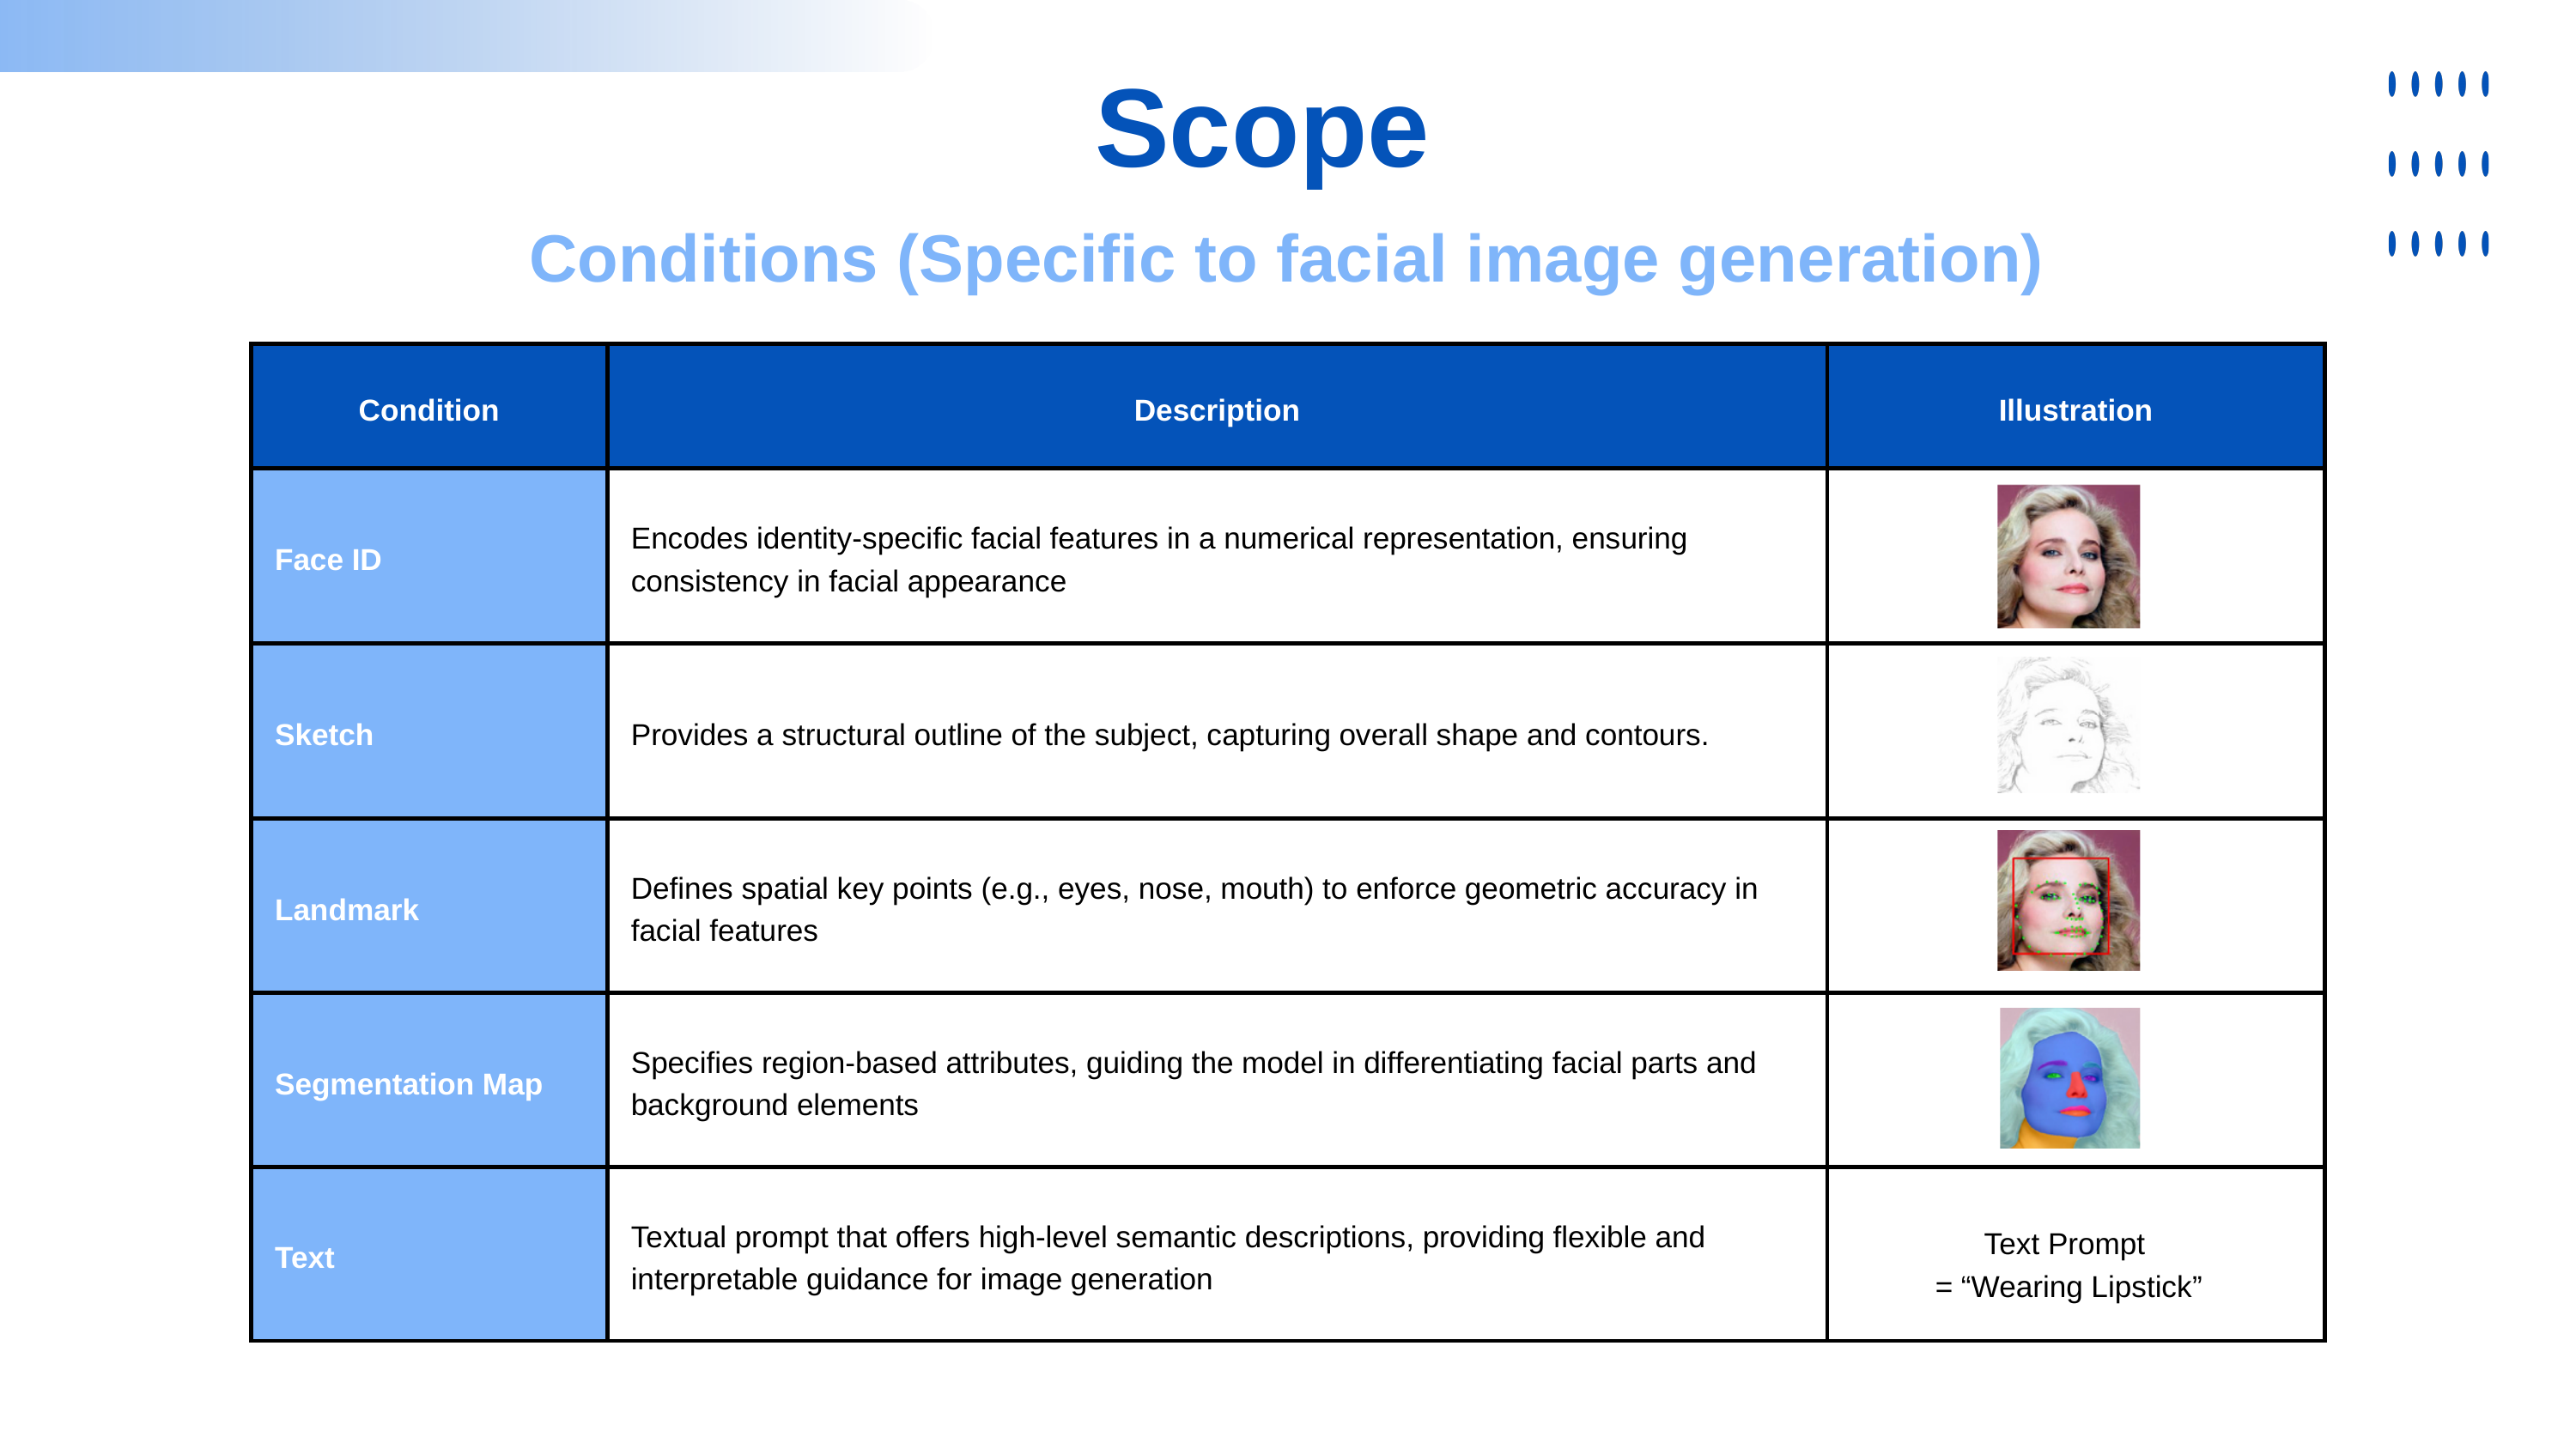

Scope

Conditions (Specific to facial image generation)
| Condition | Description | Illustration |
| --- | --- | --- |
| Face ID | Encodes identity-specific facial features in a numerical representation, ensuring consistency in facial appearance |  |
| Sketch | Provides a structural outline of the subject, capturing overall shape and contours. |  |
| Landmark | Defines spatial key points (e.g., eyes, nose, mouth) to enforce geometric accuracy in facial features |  |
| Segmentation Map | Specifies region-based attributes, guiding the model in differentiating facial parts and background elements |  |
| Text | Textual prompt that offers high-level semantic descriptions, providing flexible and interpretable guidance for image generation |  |

Text Prompt
= “Wearing Lipstick”